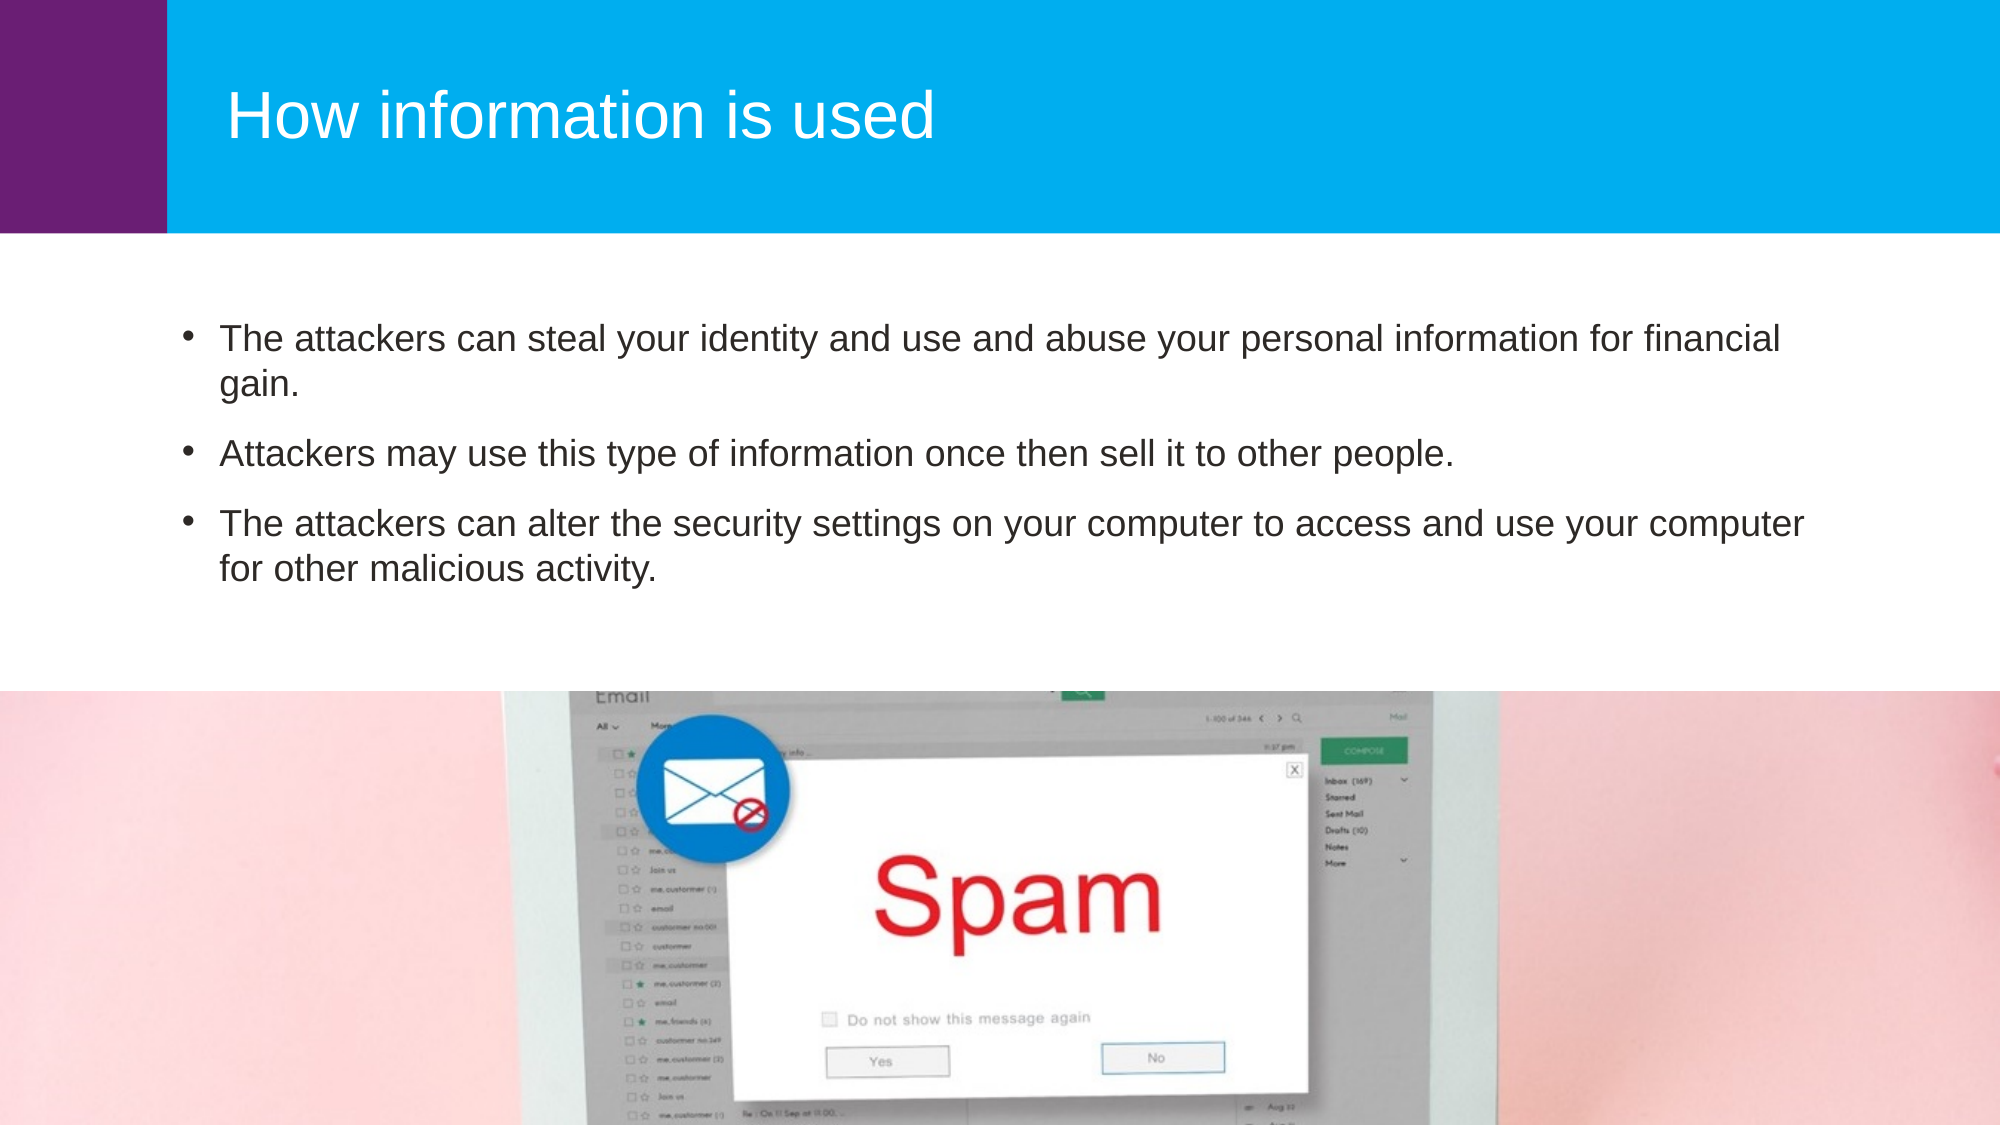

How information is used
The attackers can steal your identity and use and abuse your personal information for financial gain.
Attackers may use this type of information once then sell it to other people.
The attackers can alter the security settings on your computer to access and use your computer for other malicious activity.